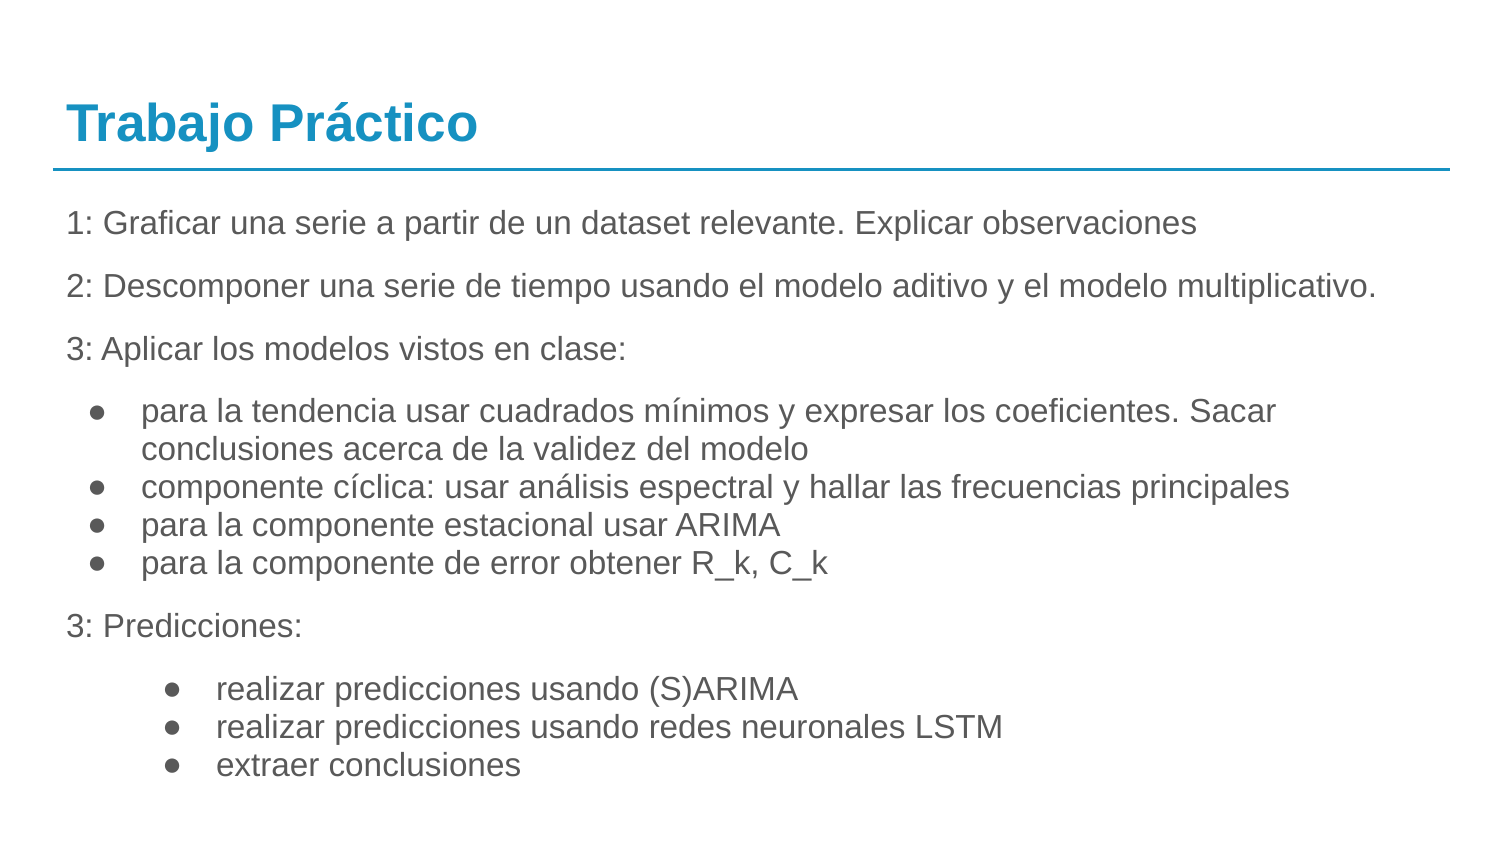

# Trabajo Práctico
1: Graficar una serie a partir de un dataset relevante. Explicar observaciones
2: Descomponer una serie de tiempo usando el modelo aditivo y el modelo multiplicativo.
3: Aplicar los modelos vistos en clase:
para la tendencia usar cuadrados mínimos y expresar los coeficientes. Sacar conclusiones acerca de la validez del modelo
componente cíclica: usar análisis espectral y hallar las frecuencias principales
para la componente estacional usar ARIMA
para la componente de error obtener R_k, C_k
3: Predicciones:
realizar predicciones usando (S)ARIMA
realizar predicciones usando redes neuronales LSTM
extraer conclusiones